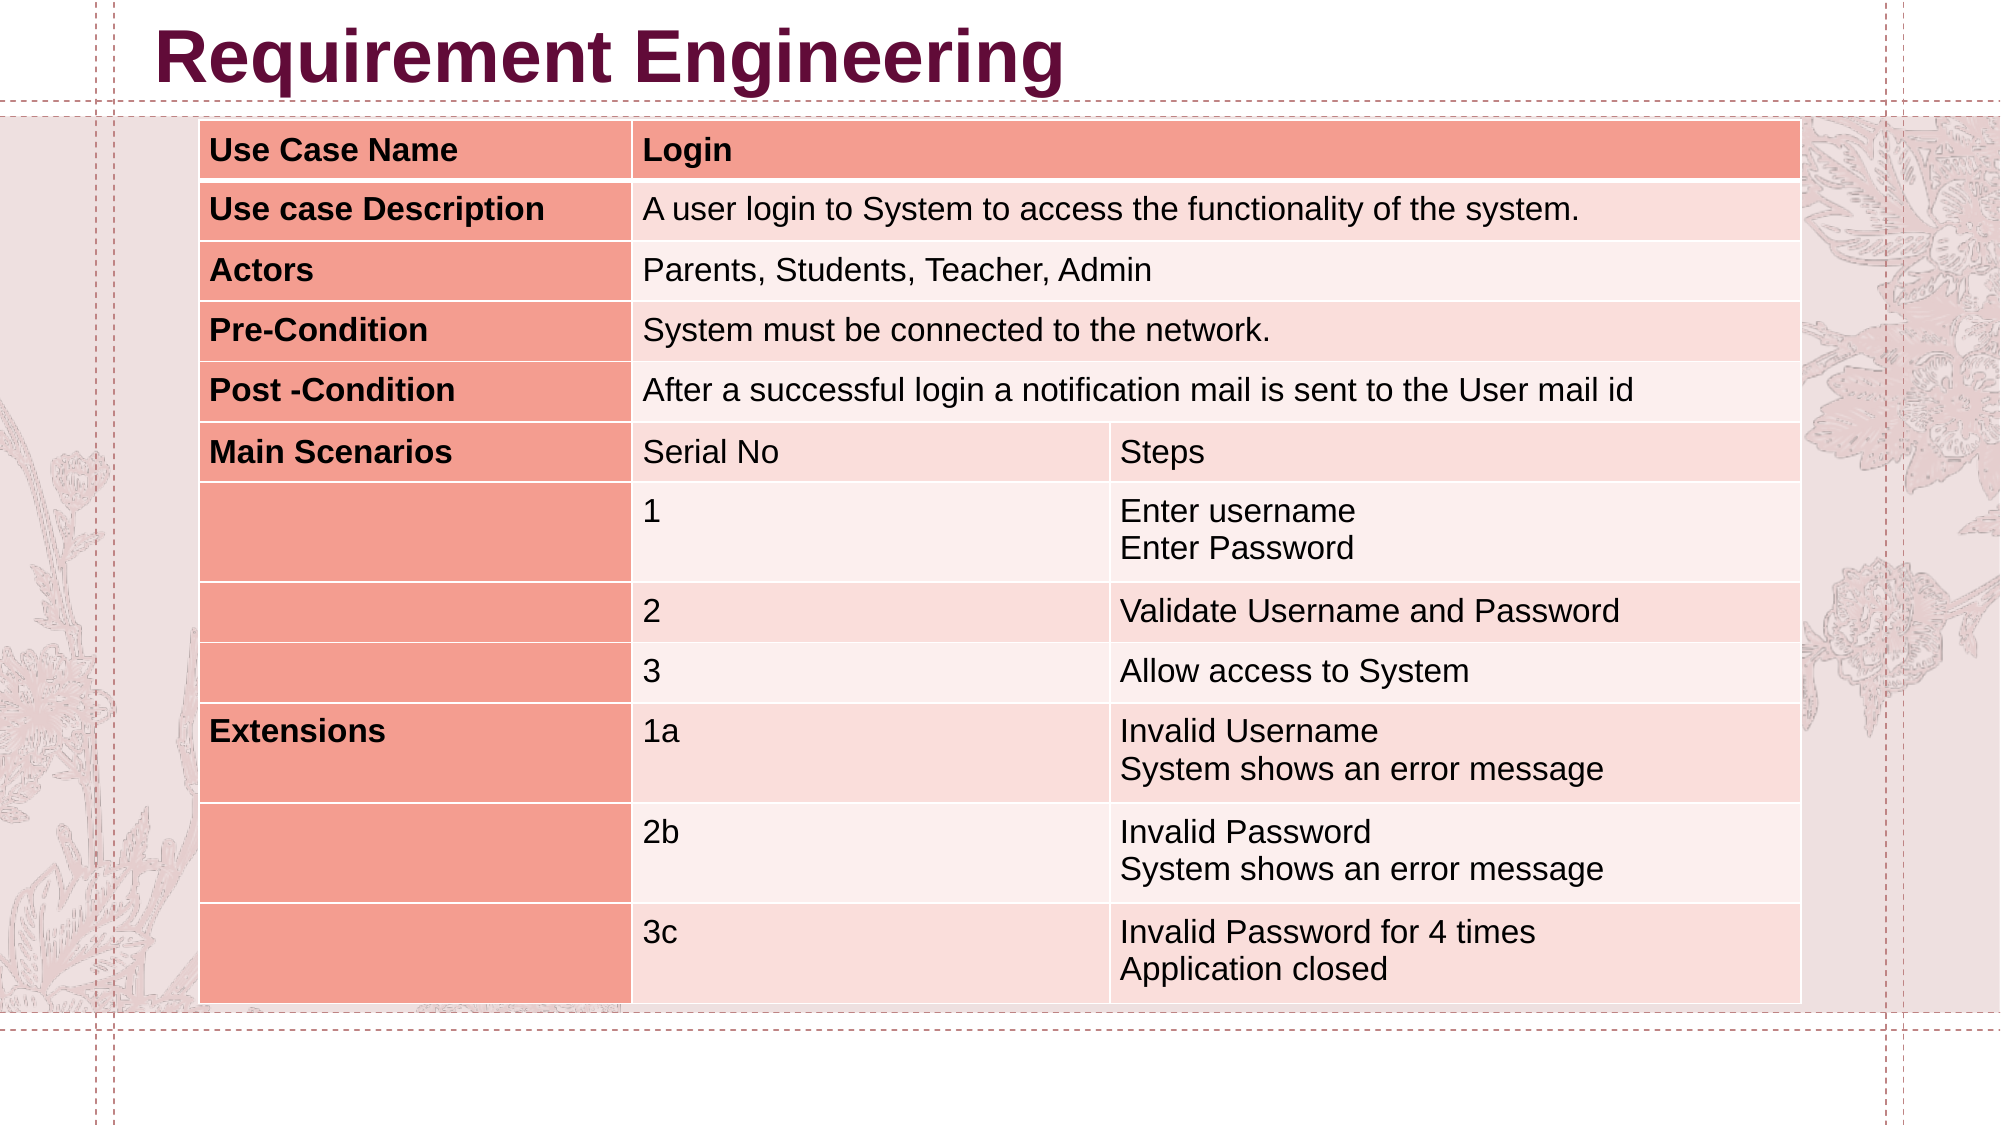

Requirement Engineering
| Use Case Name | Login |  |
| --- | --- | --- |
| Use case Description | A user login to System to access the functionality of the system. |  |
| Actors | Parents, Students, Teacher, Admin |  |
| Pre-Condition | System must be connected to the network. |  |
| Post -Condition | After a successful login a notification mail is sent to the User mail id |  |
| Main Scenarios | Serial No | Steps |
|  | 1 | Enter username Enter Password |
|  | 2 | Validate Username and Password |
|  | 3 | Allow access to System |
| Extensions | 1a | Invalid Username System shows an error message |
|  | 2b | Invalid Password System shows an error message |
|  | 3c | Invalid Password for 4 times Application closed |